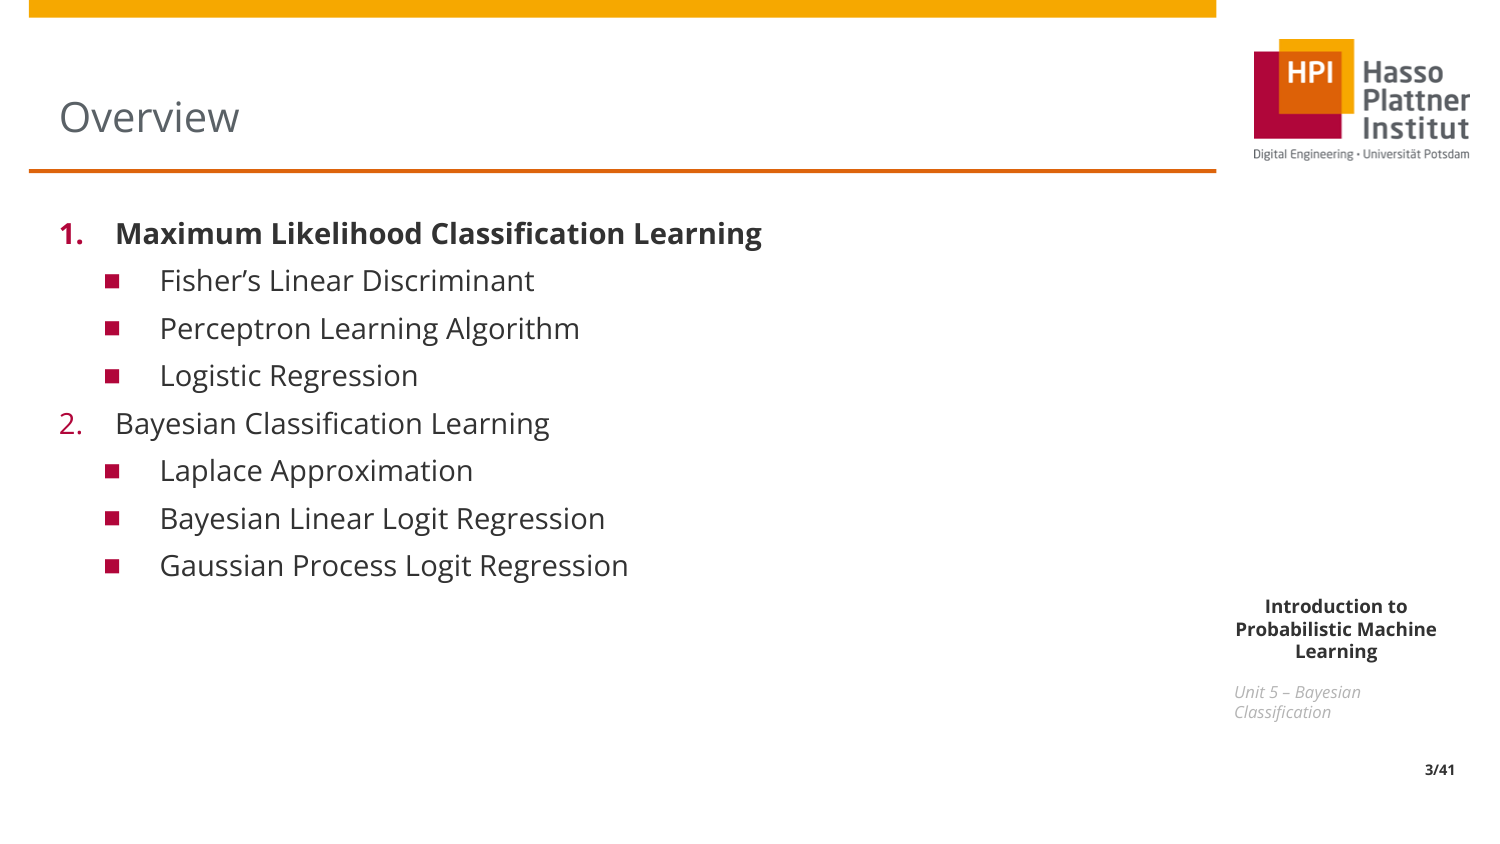

# Overview
Maximum Likelihood Classification Learning
Fisher’s Linear Discriminant
Perceptron Learning Algorithm
Logistic Regression
Bayesian Classification Learning
Laplace Approximation
Bayesian Linear Logit Regression
Gaussian Process Logit Regression